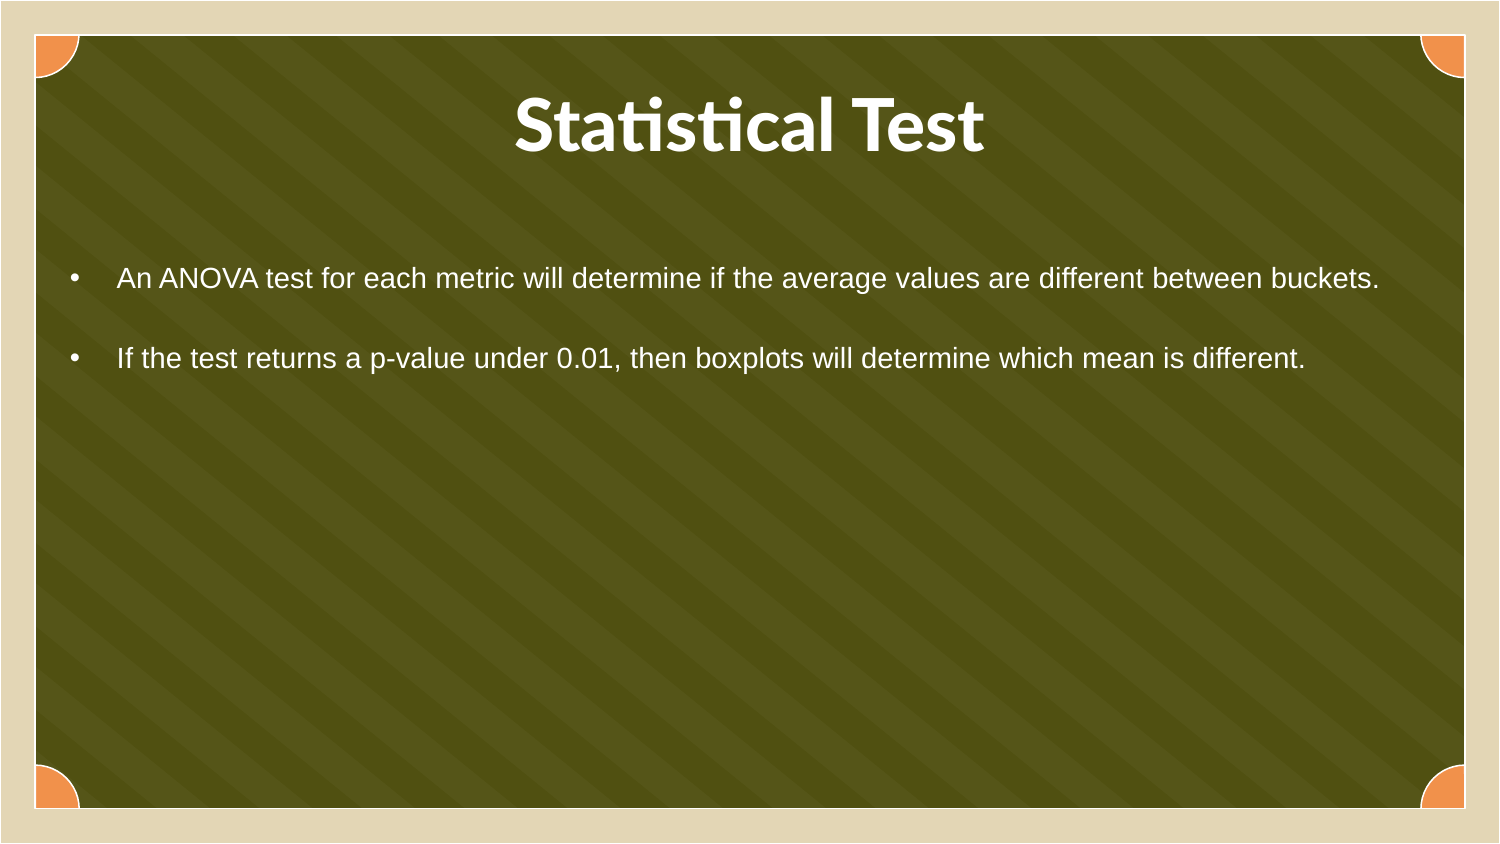

# Statistical Test
An ANOVA test for each metric will determine if the average values are different between buckets.

If the test returns a p-value under 0.01, then boxplots will determine which mean is different.